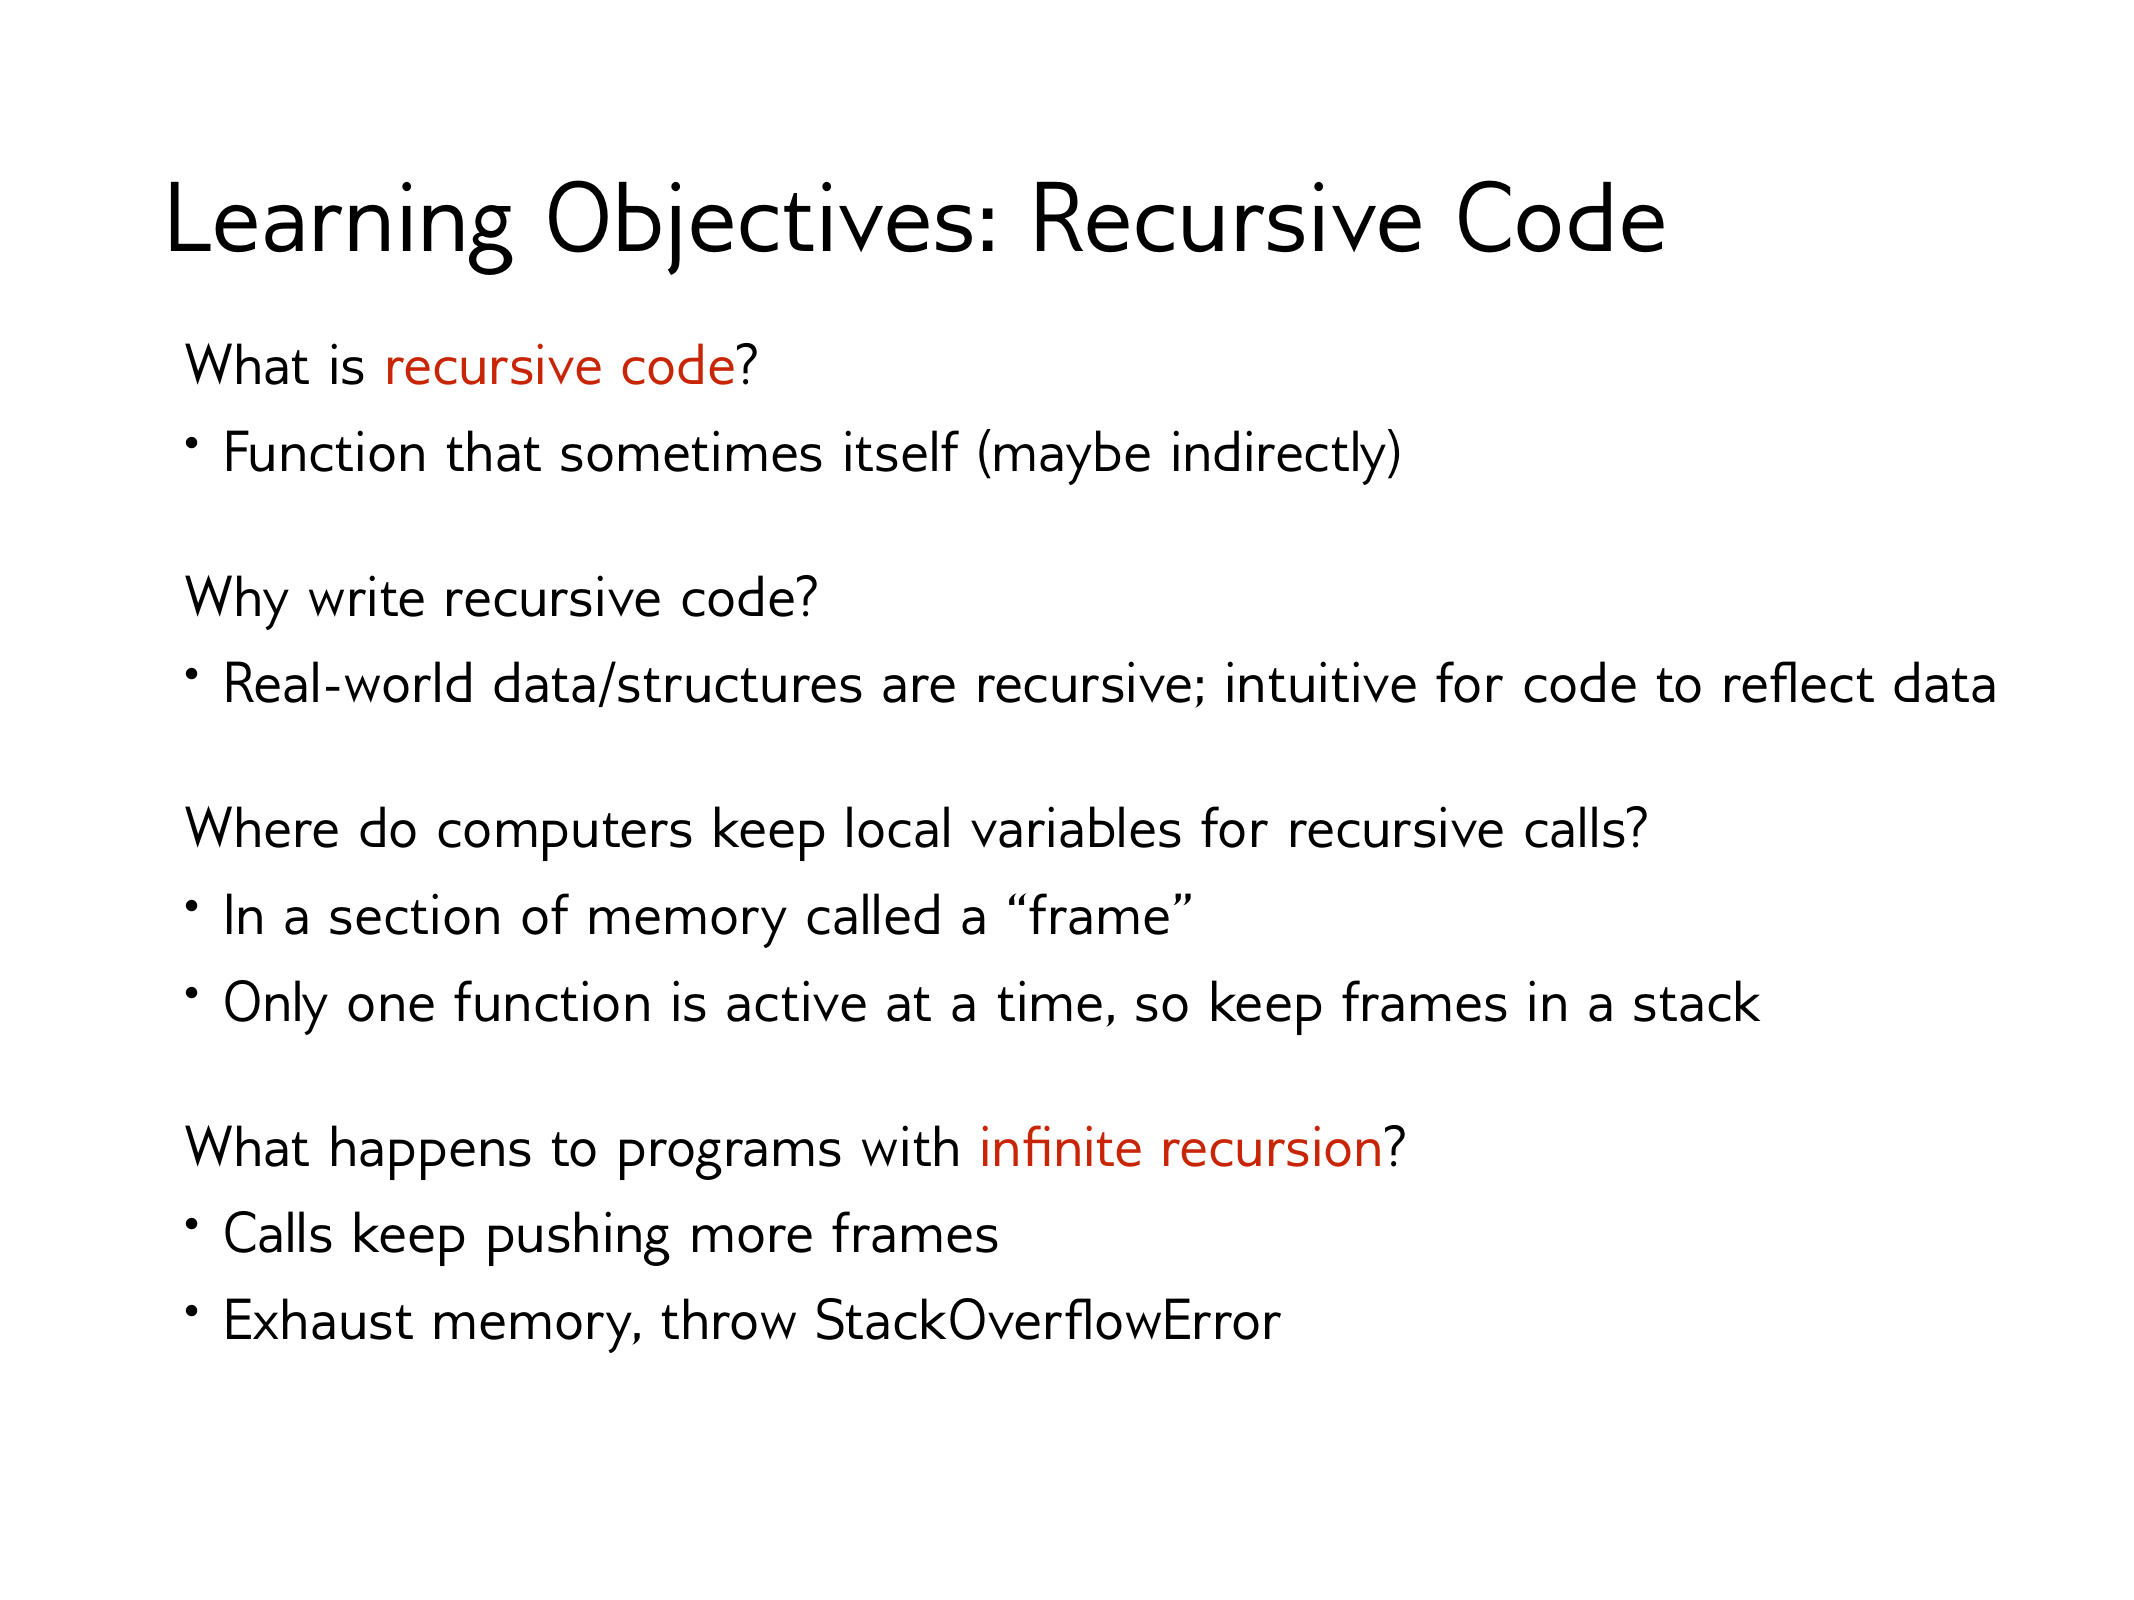

# Learning Objectives: Recursive Code
What is recursive code?
Function that sometimes itself (maybe indirectly)
Why write recursive code?
Real-world data/structures are recursive; intuitive for code to reflect data
Where do computers keep local variables for recursive calls?
In a section of memory called a “frame”
Only one function is active at a time, so keep frames in a stack
What happens to programs with infinite recursion?
Calls keep pushing more frames
Exhaust memory, throw StackOverflowError